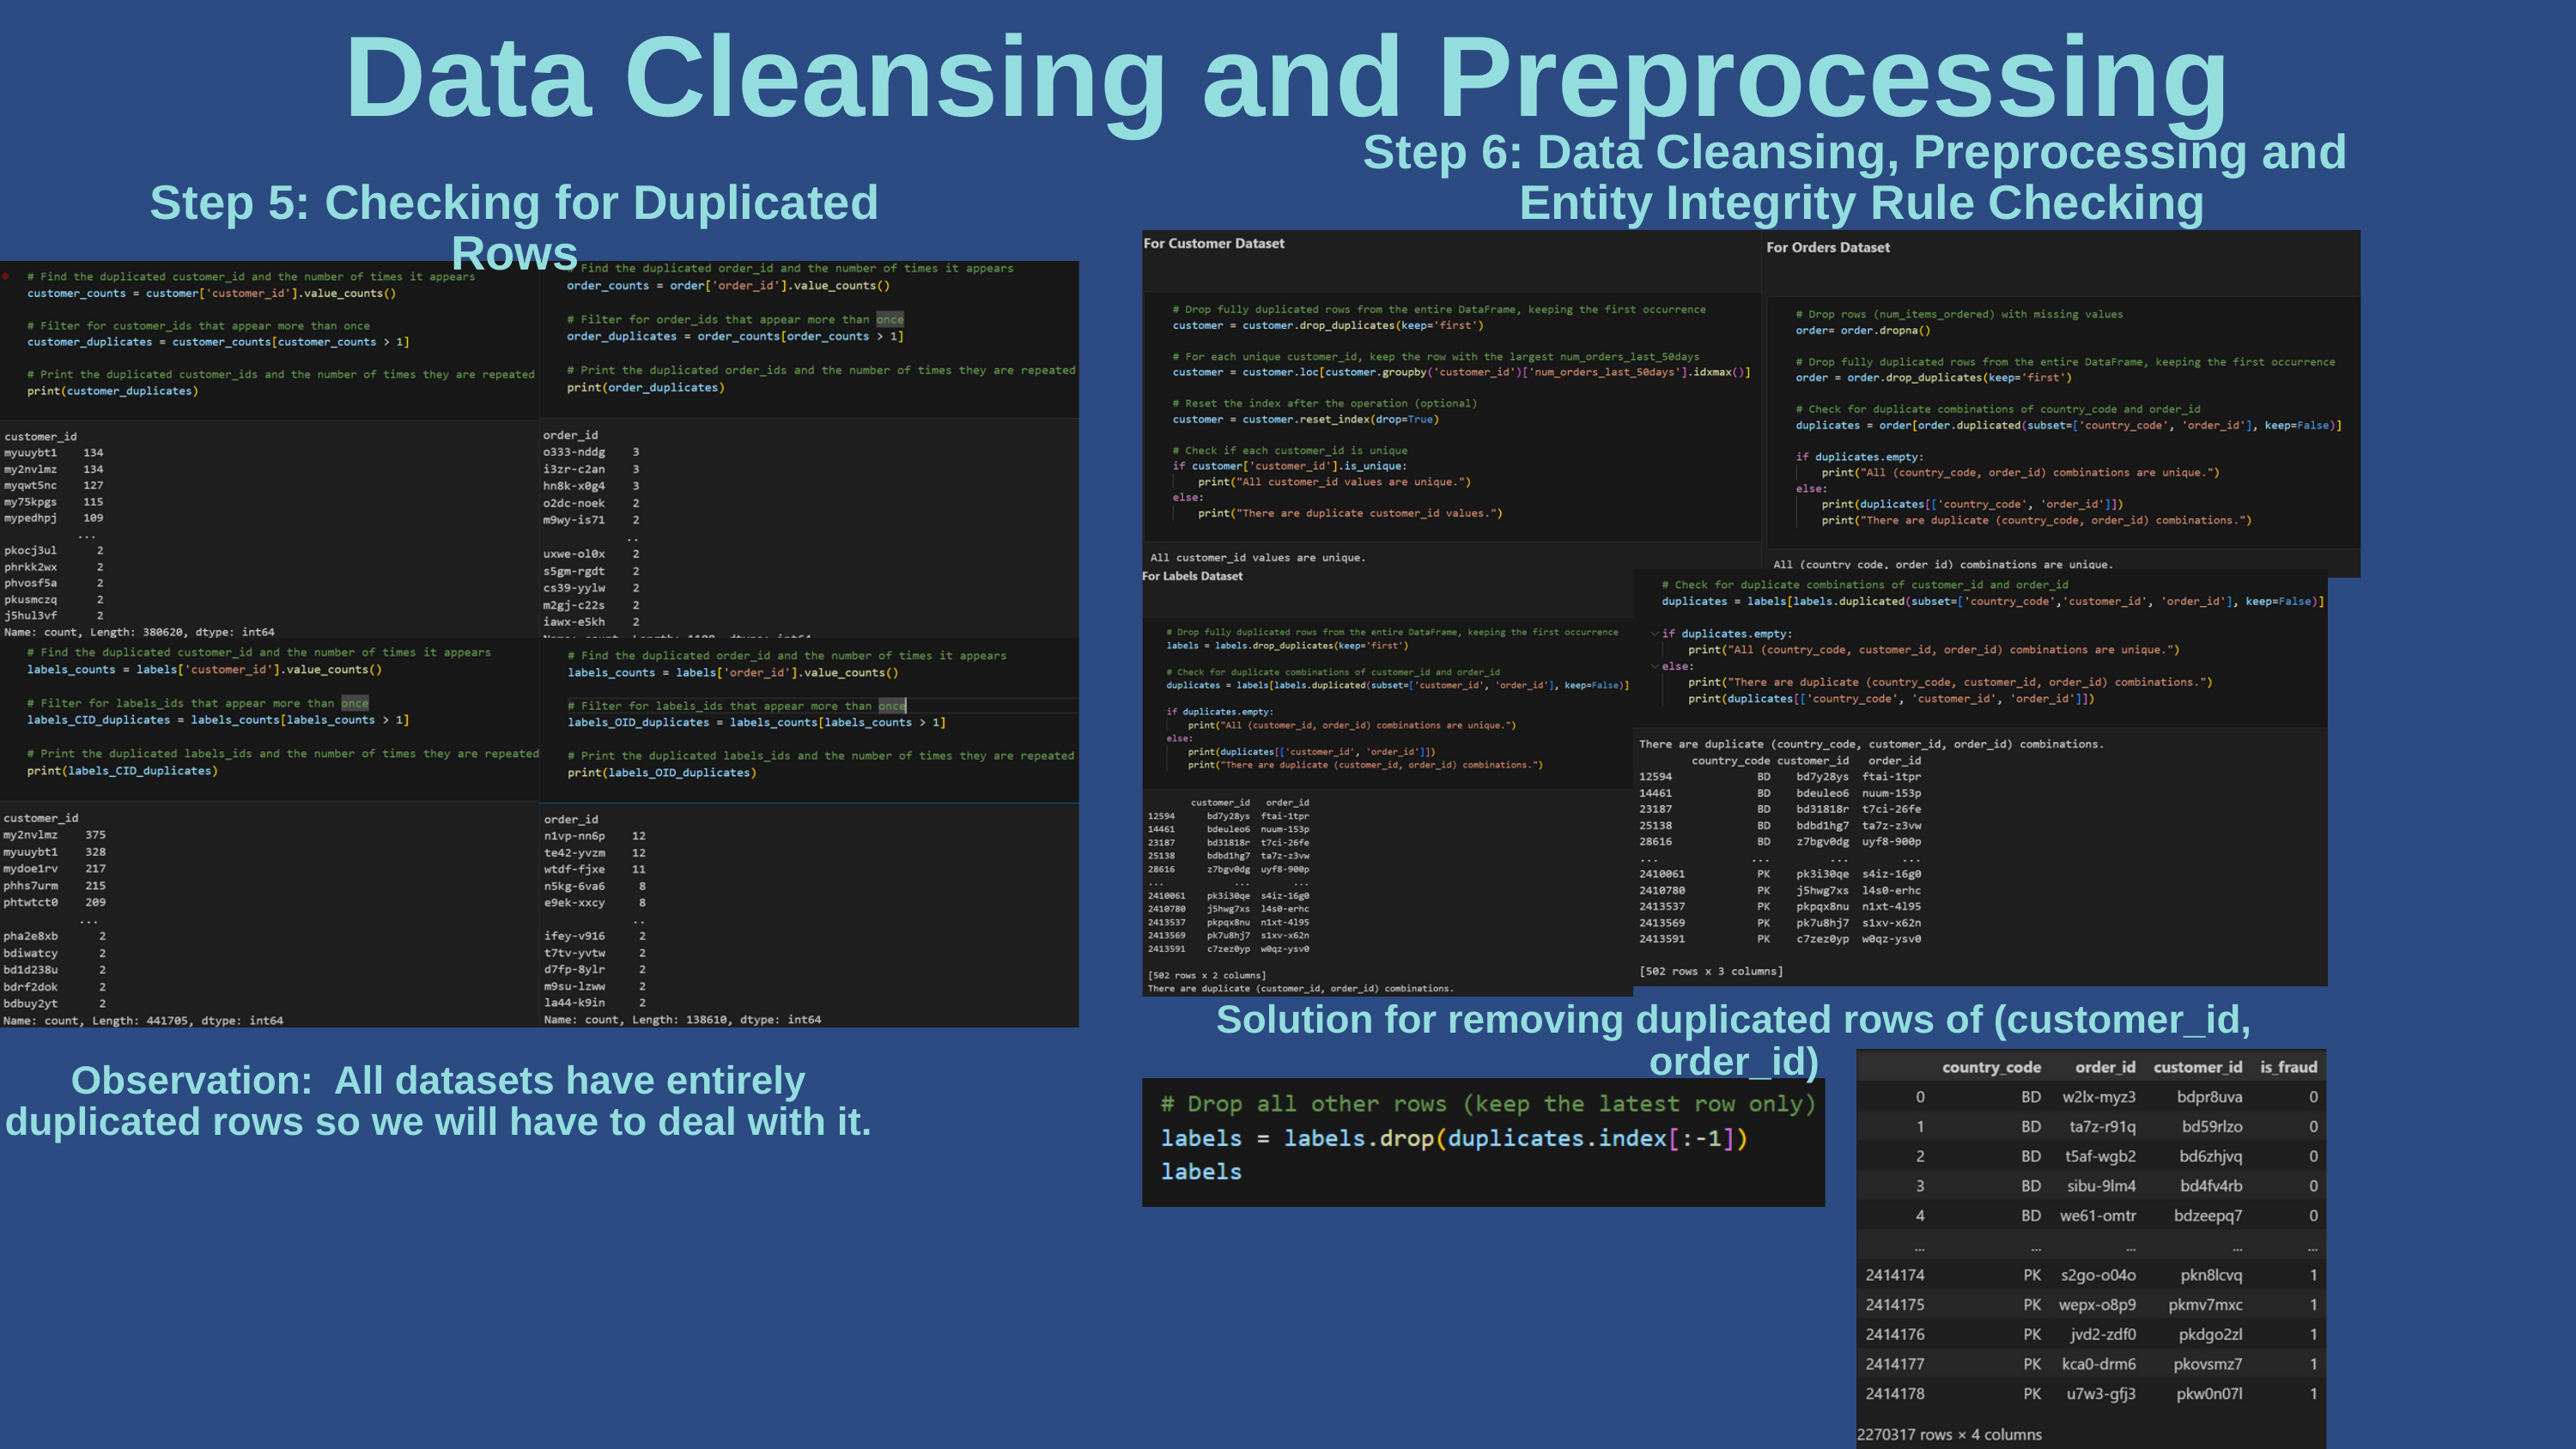

Data Cleansing and Preprocessing
Step 6: Data Cleansing, Preprocessing and
Entity Integrity Rule Checking
Step 5: Checking for Duplicated Rows

Solution for removing duplicated rows of (customer_id, order_id)

Observation:  All datasets have entirely duplicated rows so we will have to deal with it.